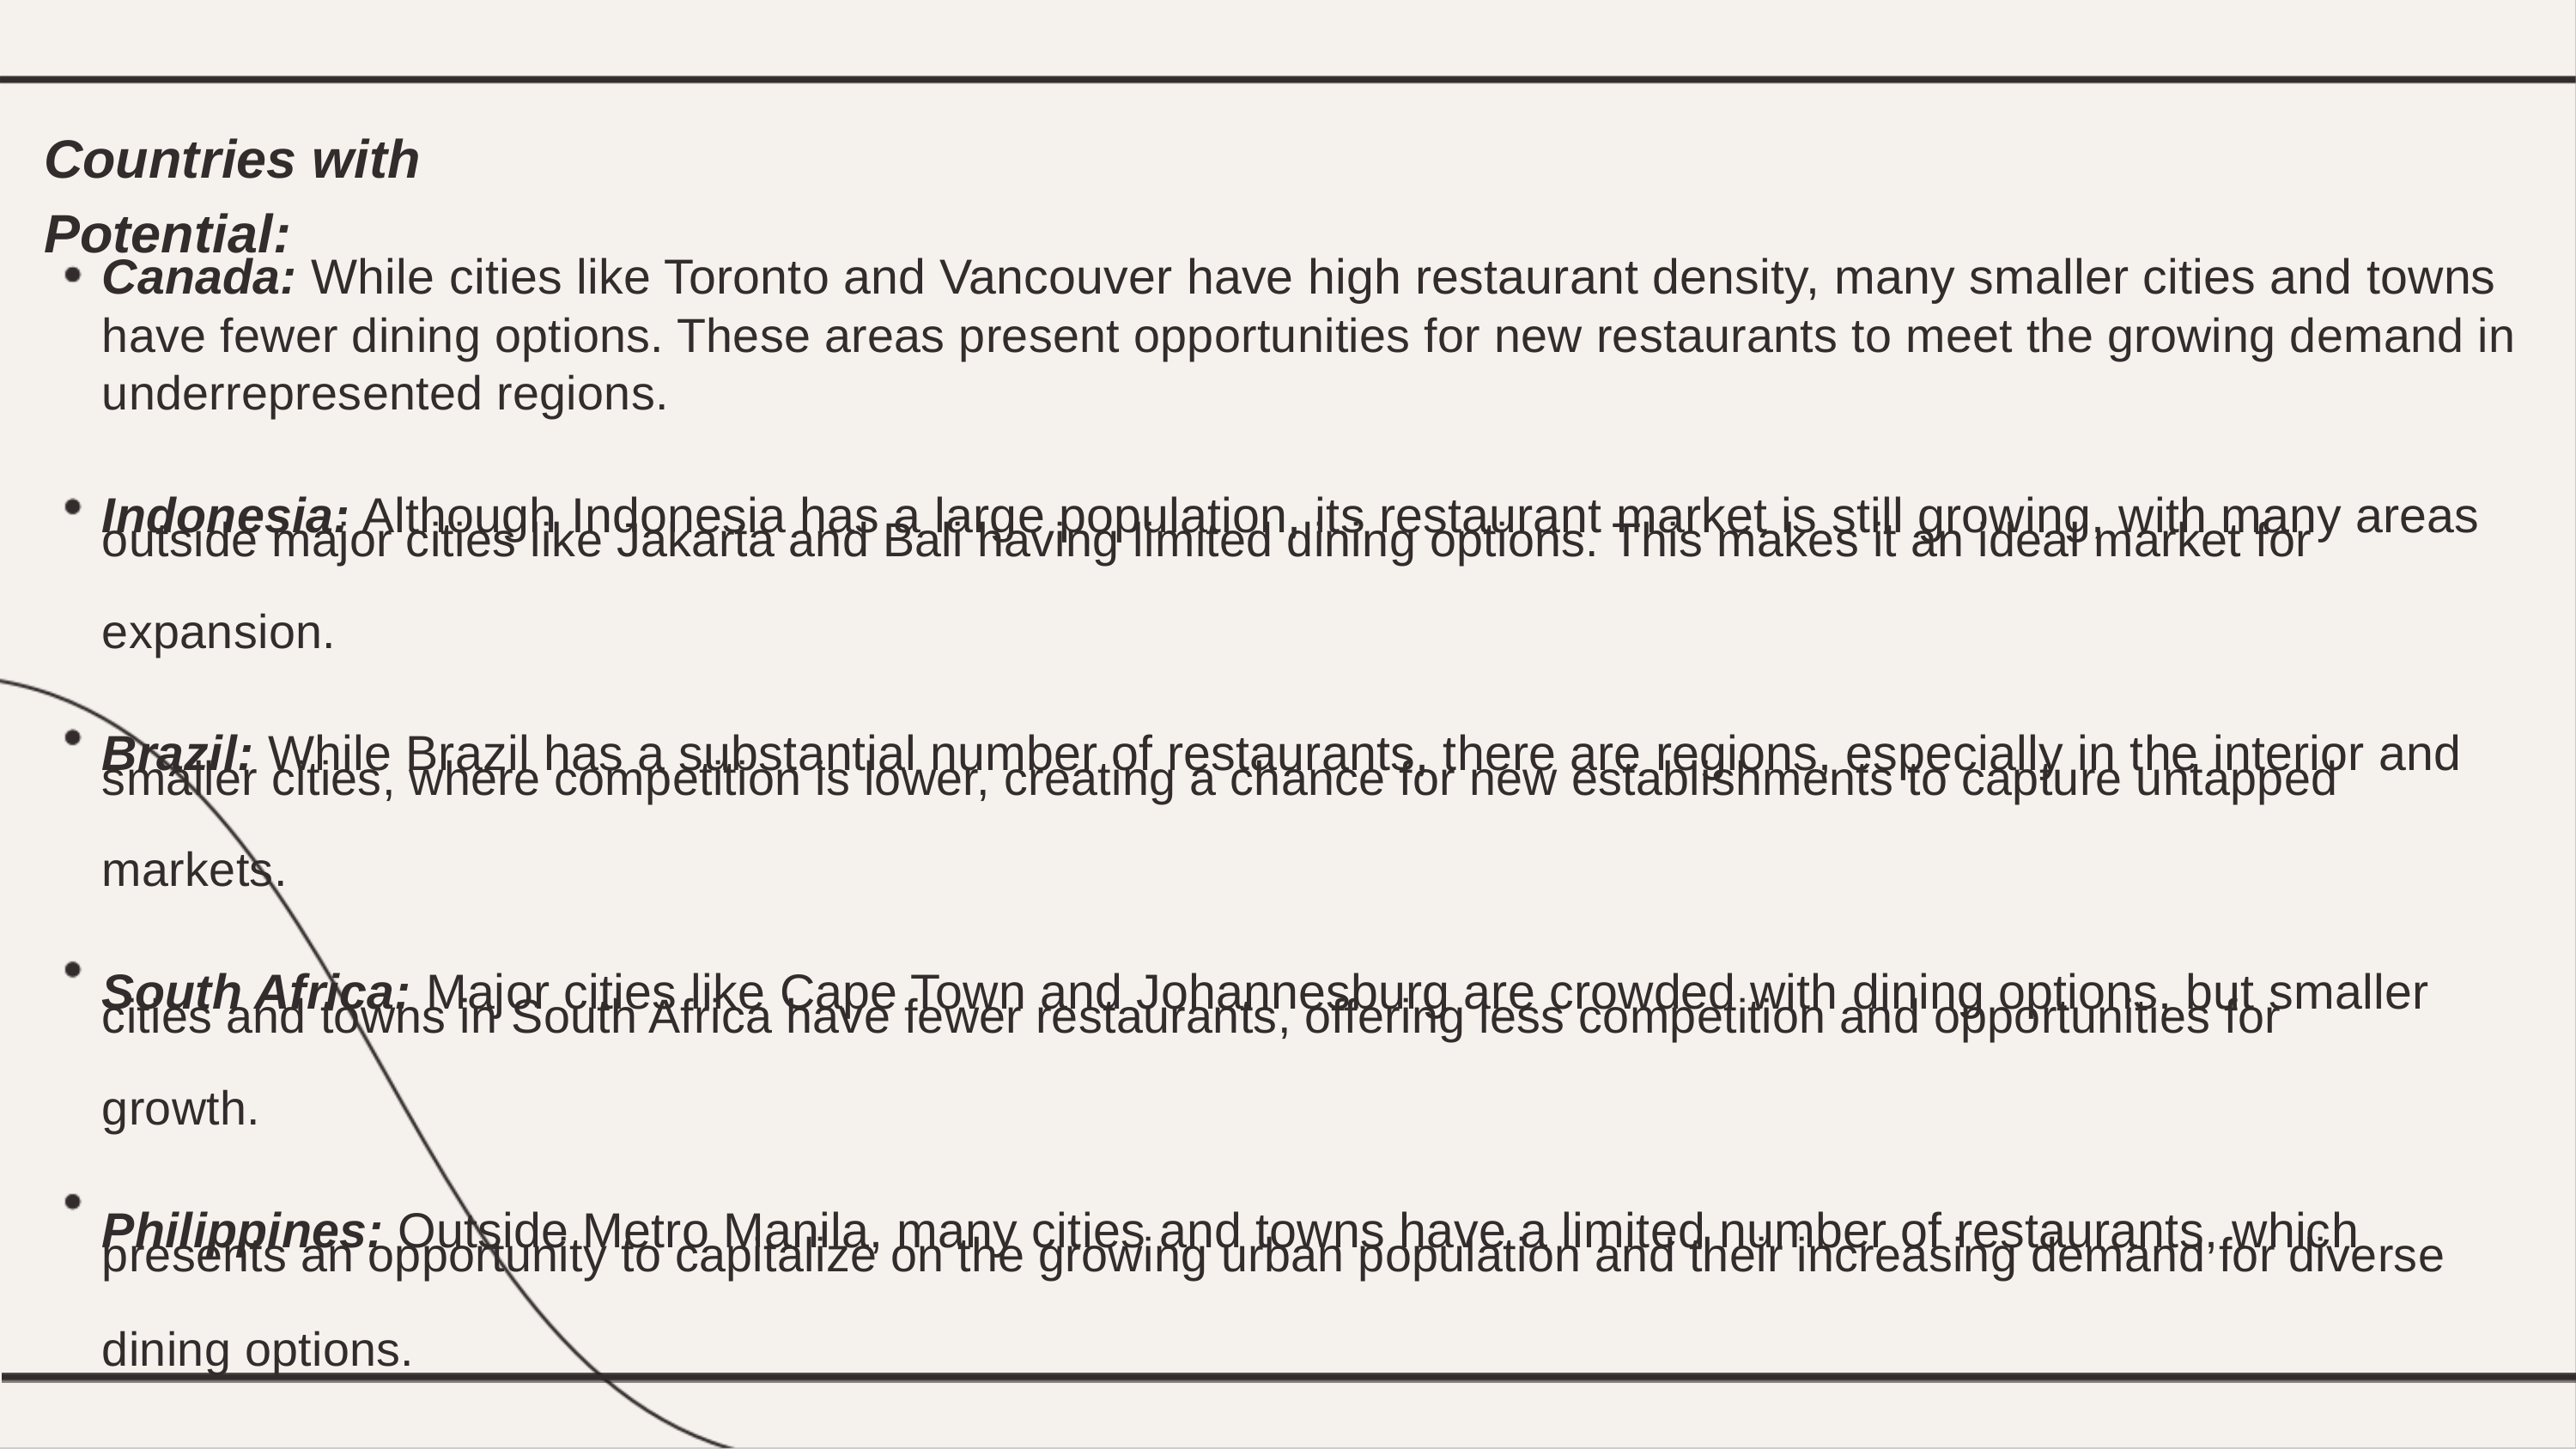

Countries with Potential:
Canada: While cities like Toronto and Vancouver have high restaurant density, many smaller cities and towns
have fewer dining options. These areas present opportunities for new restaurants to meet the growing demand in underrepresented regions.
Indonesia: Although Indonesia has a large population, its restaurant market is still growing, with many areas
outside major cities like Jakarta and Bali having limited dining options. This makes it an ideal market for
expansion.
Brazil: While Brazil has a substantial number of restaurants, there are regions, especially in the interior and
smaller cities, where competition is lower, creating a chance for new establishments to capture untapped
markets.
South Africa: Major cities like Cape Town and Johannesburg are crowded with dining options, but smaller
cities and towns in South Africa have fewer restaurants, offering less competition and opportunities for
growth.
Philippines: Outside Metro Manila, many cities and towns have a limited number of restaurants, which
presents an opportunity to capitalize on the growing urban population and their increasing demand for diverse
dining options.